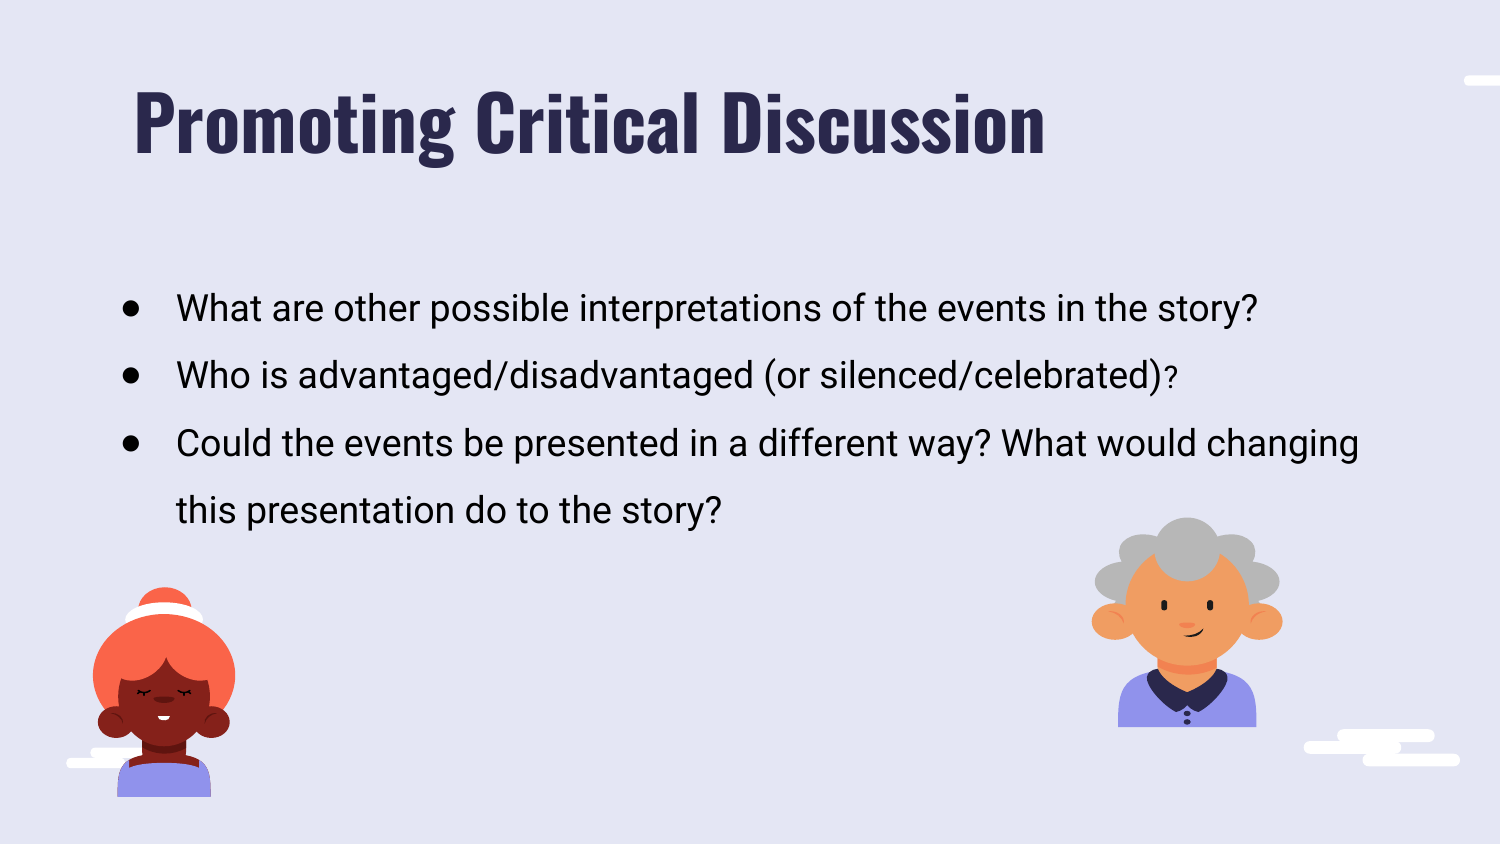

# Promoting Critical Discussion
What are other possible interpretations of the events in the story?
Who is advantaged/disadvantaged (or silenced/celebrated)?
Could the events be presented in a different way? What would changing this presentation do to the story?